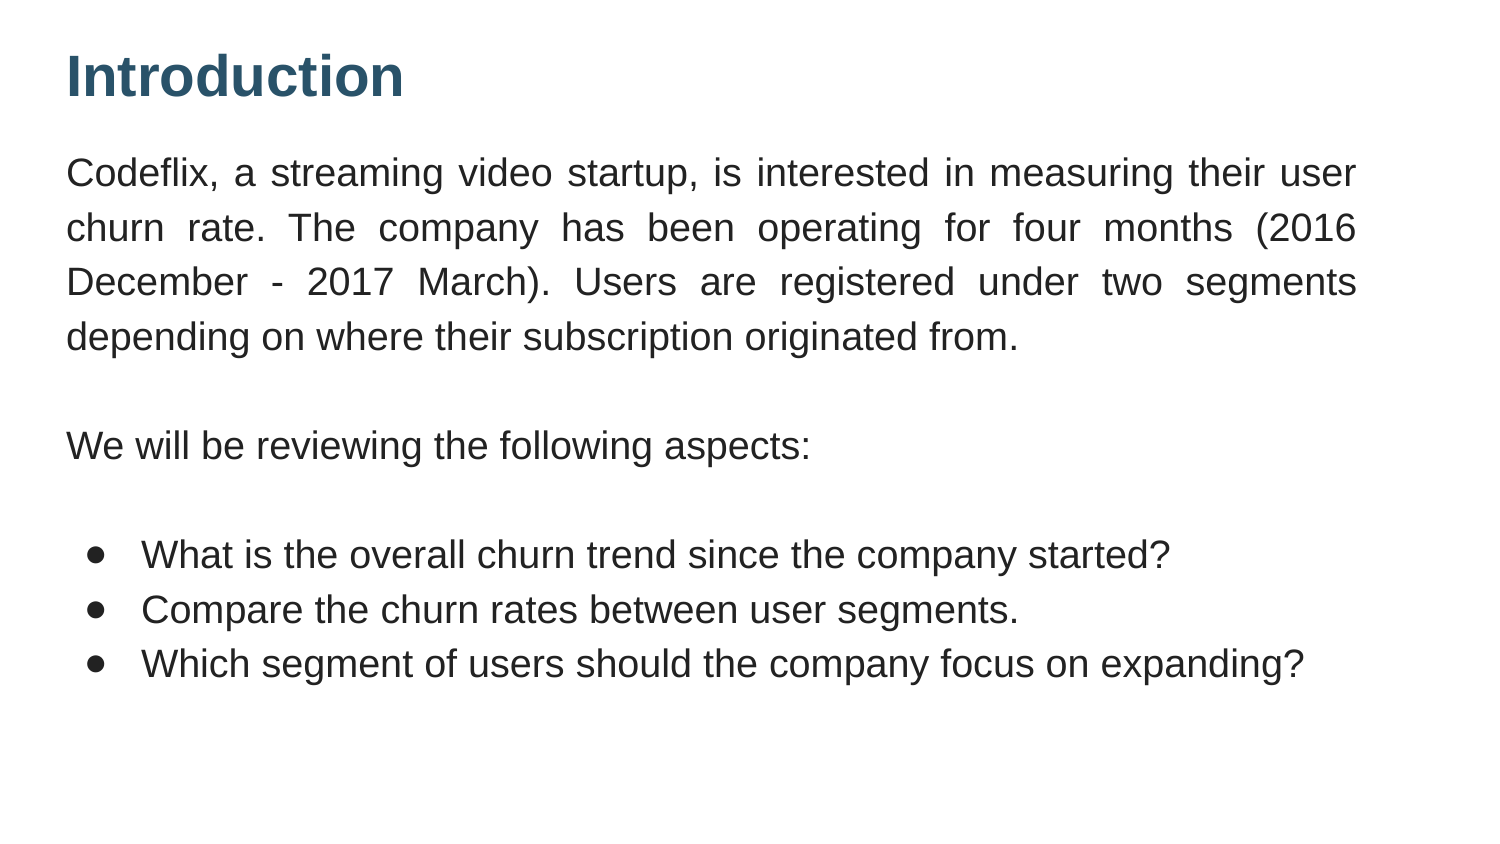

# Introduction
Codeflix, a streaming video startup, is interested in measuring their user churn rate. The company has been operating for four months (2016 December - 2017 March). Users are registered under two segments depending on where their subscription originated from.

We will be reviewing the following aspects:

What is the overall churn trend since the company started?
Compare the churn rates between user segments.
Which segment of users should the company focus on expanding?